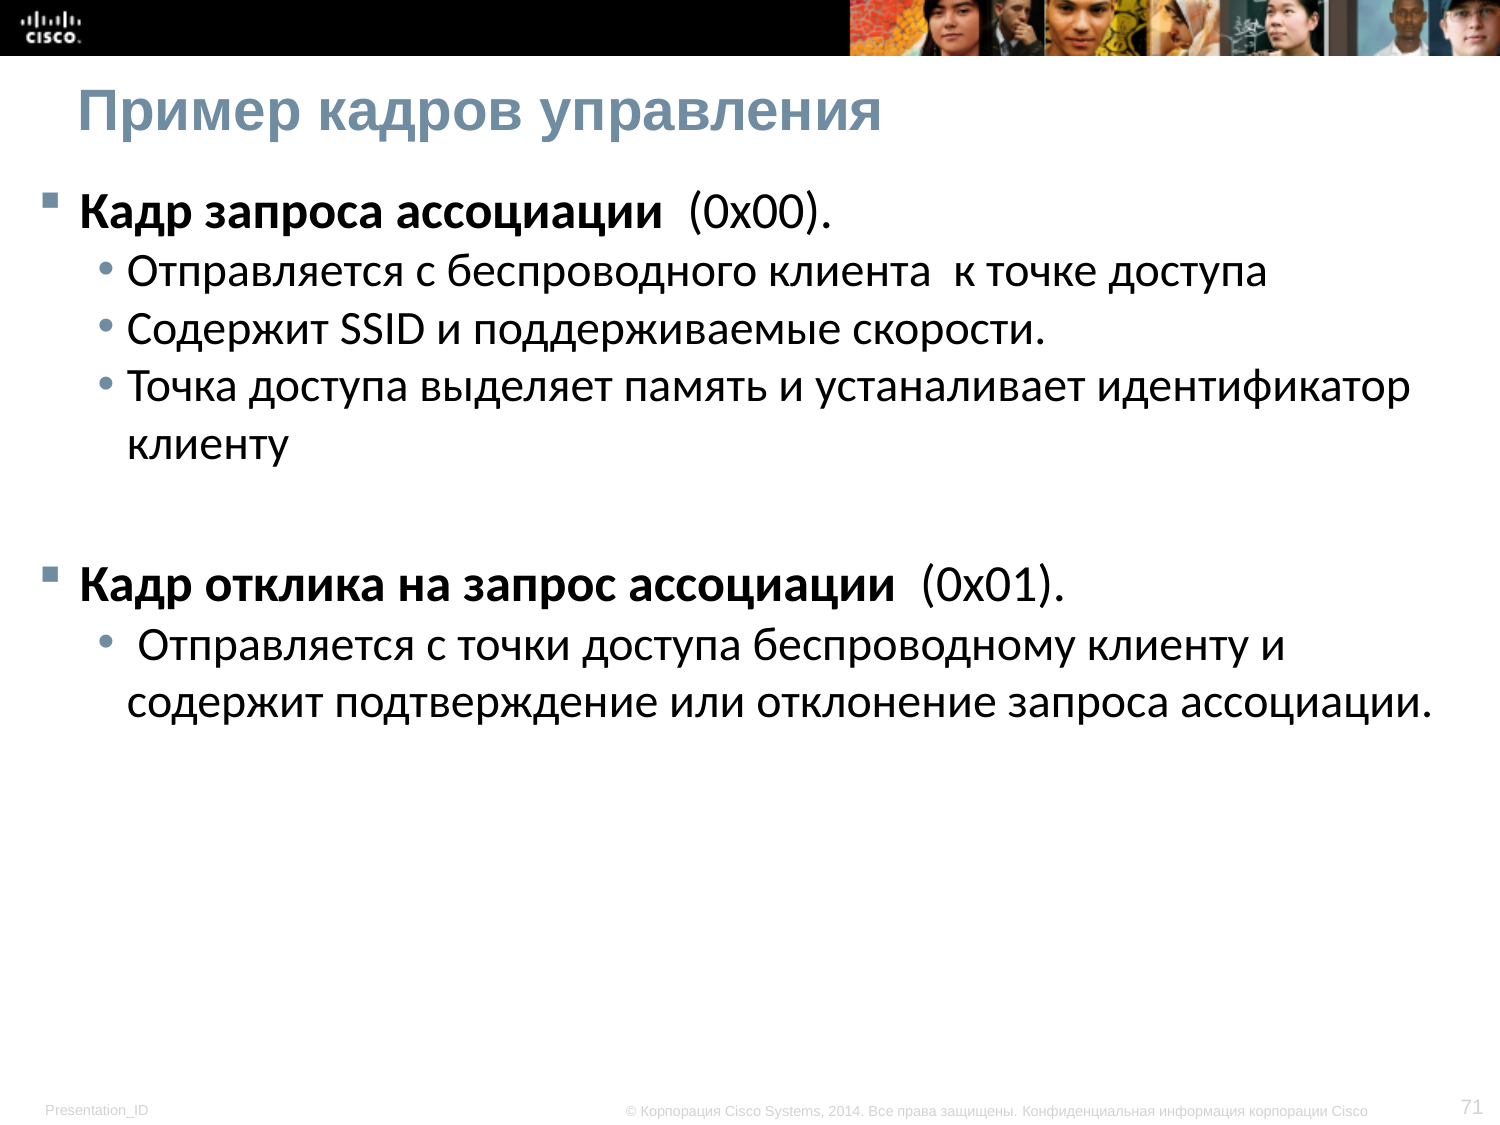

# Пример кадров управления
Кадр запроса ассоциации  (0x00).
Отправляется с беспроводного клиента  к точке доступа
Содержит SSID и поддерживаемые скорости.
Точка доступа выделяет память и устаналивает идентификатор клиенту

Кадр отклика на запрос ассоциации  (0x01).
 Отправляется с точки доступа беспроводному клиенту и содержит подтверждение или отклонение запроса ассоциации.